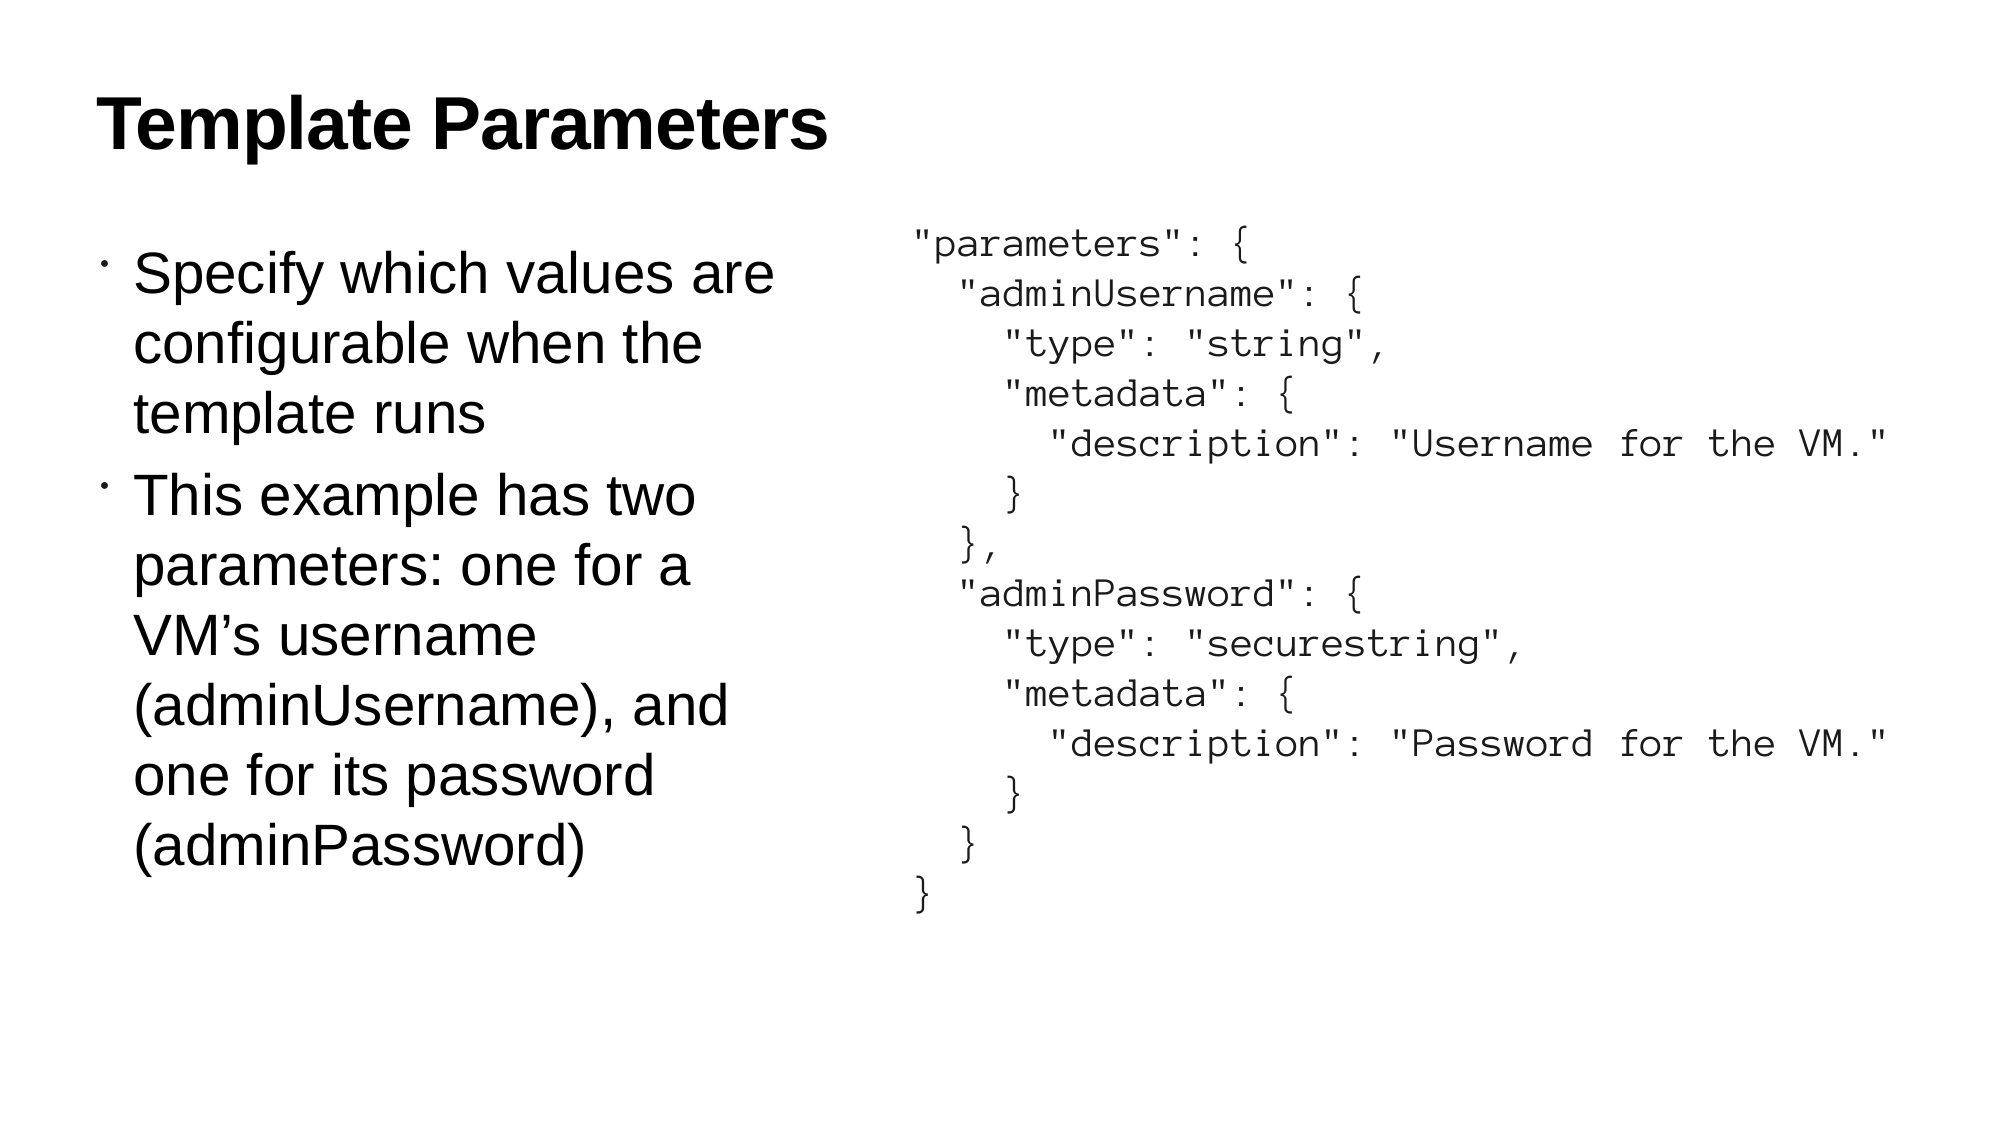

# Template Parameters
"parameters": {
  "adminUsername": {
    "type": "string",
    "metadata": {
      "description": "Username for the VM."
    }
  },
  "adminPassword": {
    "type": "securestring",
    "metadata": {
      "description": "Password for the VM."
    }
  }
}
Specify which values are configurable when the template runs
This example has two parameters: one for a VM’s username (adminUsername), and one for its password (adminPassword)